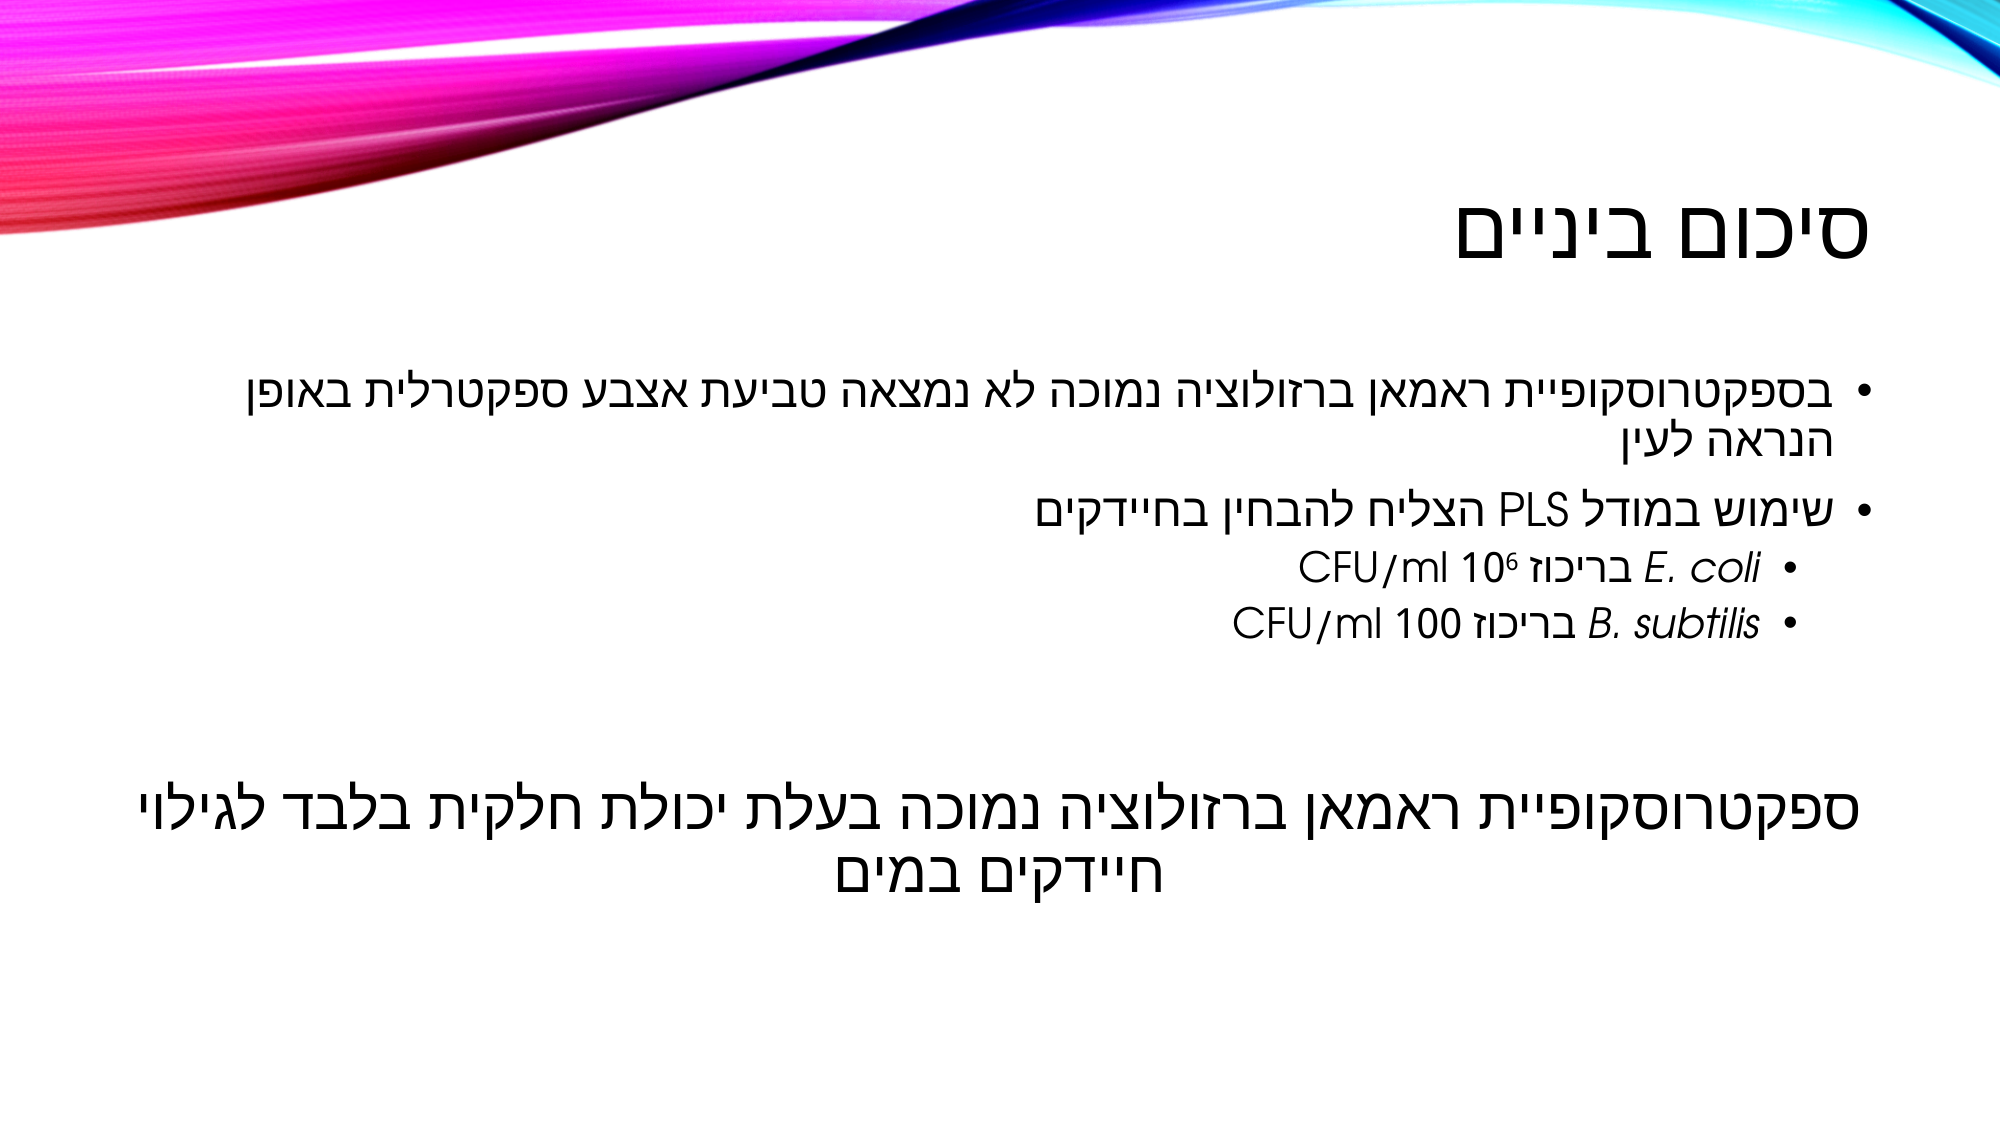

# סיכום ביניים
בספקטרוסקופיית ראמאן ברזולוציה נמוכה לא נמצאה טביעת אצבע ספקטרלית באופן הנראה לעין
שימוש במודל PLS הצליח להבחין בחיידקים
E. coli בריכוז 106 CFU/ml
B. subtilis בריכוז 100 CFU/ml

ספקטרוסקופיית ראמאן ברזולוציה נמוכה בעלת יכולת חלקית בלבד לגילוי חיידקים במים